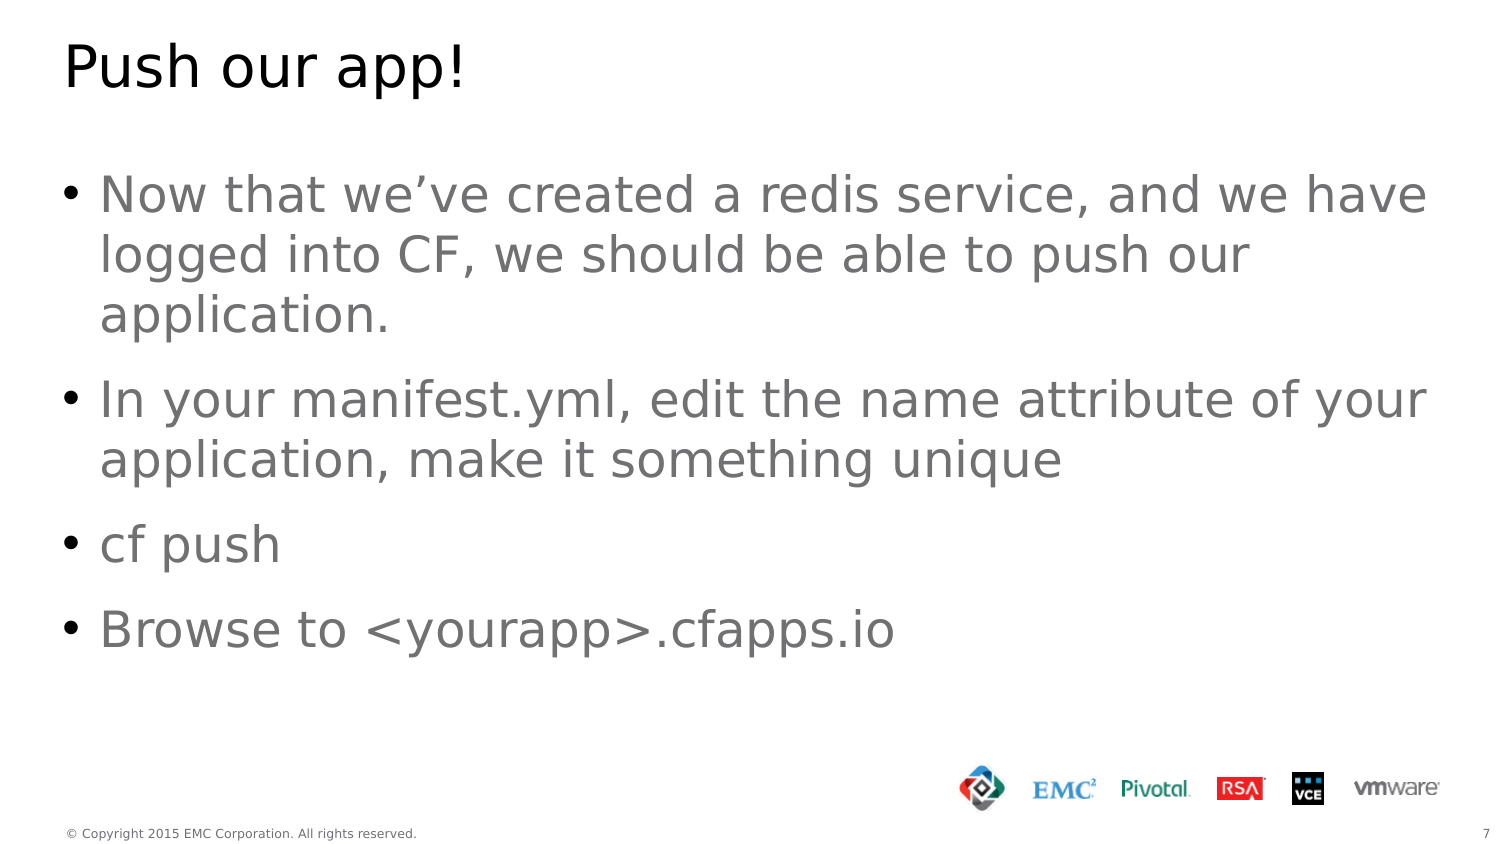

# Push our app!
Now that we’ve created a redis service, and we have logged into CF, we should be able to push our application.
In your manifest.yml, edit the name attribute of your application, make it something unique
cf push
Browse to <yourapp>.cfapps.io